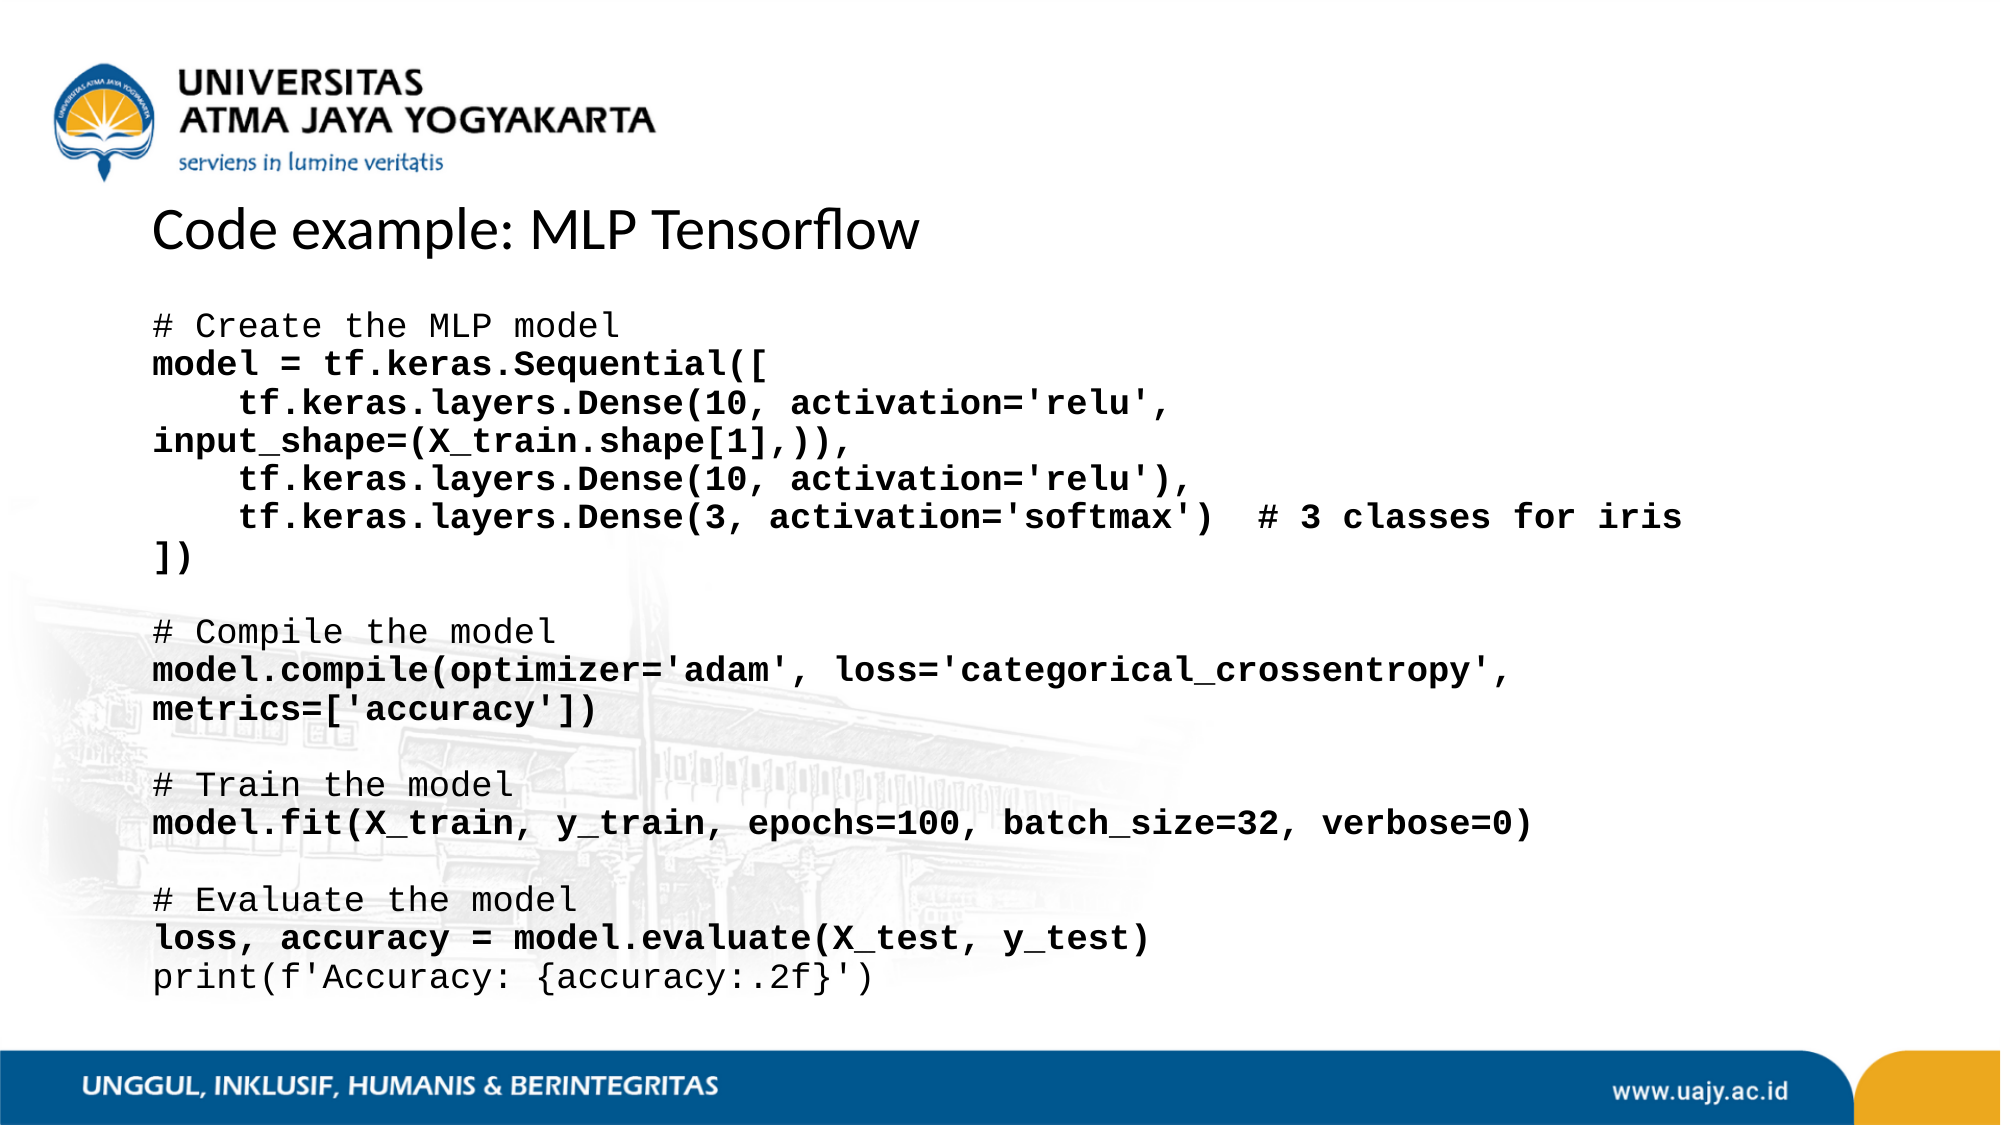

# Code example: MLP Tensorflow
# Create the MLP model
model = tf.keras.Sequential([
    tf.keras.layers.Dense(10, activation='relu', input_shape=(X_train.shape[1],)),
    tf.keras.layers.Dense(10, activation='relu'),
    tf.keras.layers.Dense(3, activation='softmax')  # 3 classes for iris
])

# Compile the model
model.compile(optimizer='adam', loss='categorical_crossentropy', metrics=['accuracy'])

# Train the model
model.fit(X_train, y_train, epochs=100, batch_size=32, verbose=0)

# Evaluate the model
loss, accuracy = model.evaluate(X_test, y_test)
print(f'Accuracy: {accuracy:.2f}')